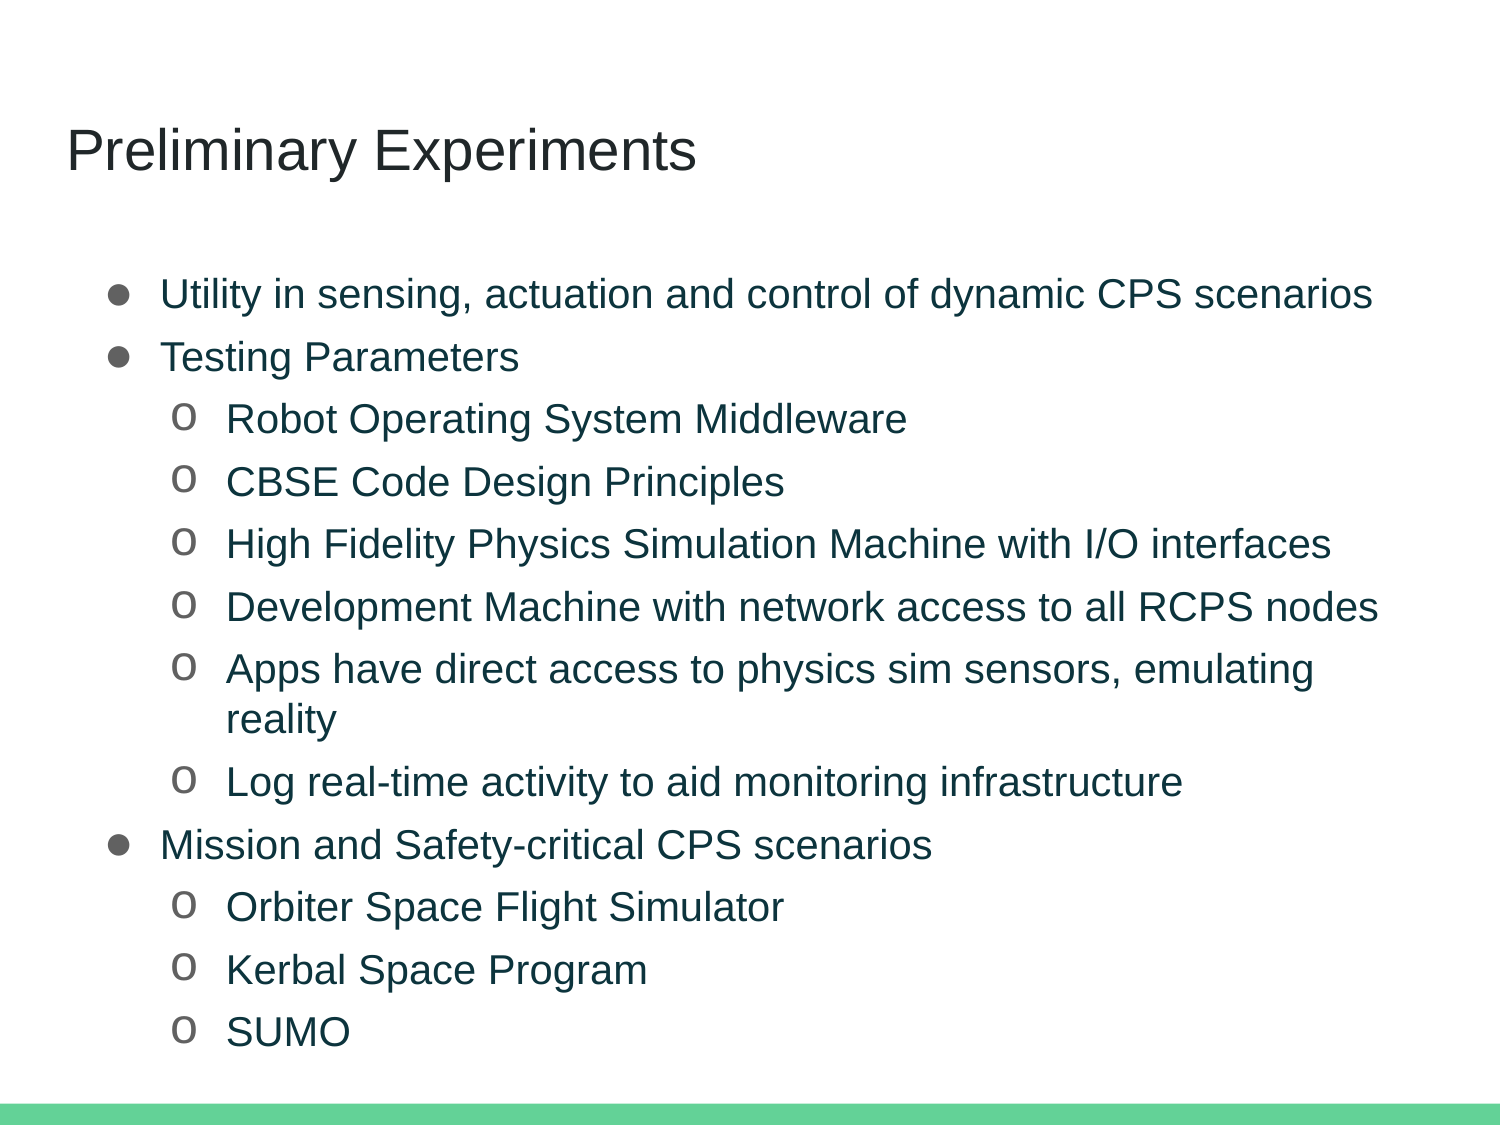

# Preliminary Experiments
Utility in sensing, actuation and control of dynamic CPS scenarios
Testing Parameters
Robot Operating System Middleware
CBSE Code Design Principles
High Fidelity Physics Simulation Machine with I/O interfaces
Development Machine with network access to all RCPS nodes
Apps have direct access to physics sim sensors, emulating reality
Log real-time activity to aid monitoring infrastructure
Mission and Safety-critical CPS scenarios
Orbiter Space Flight Simulator
Kerbal Space Program
SUMO